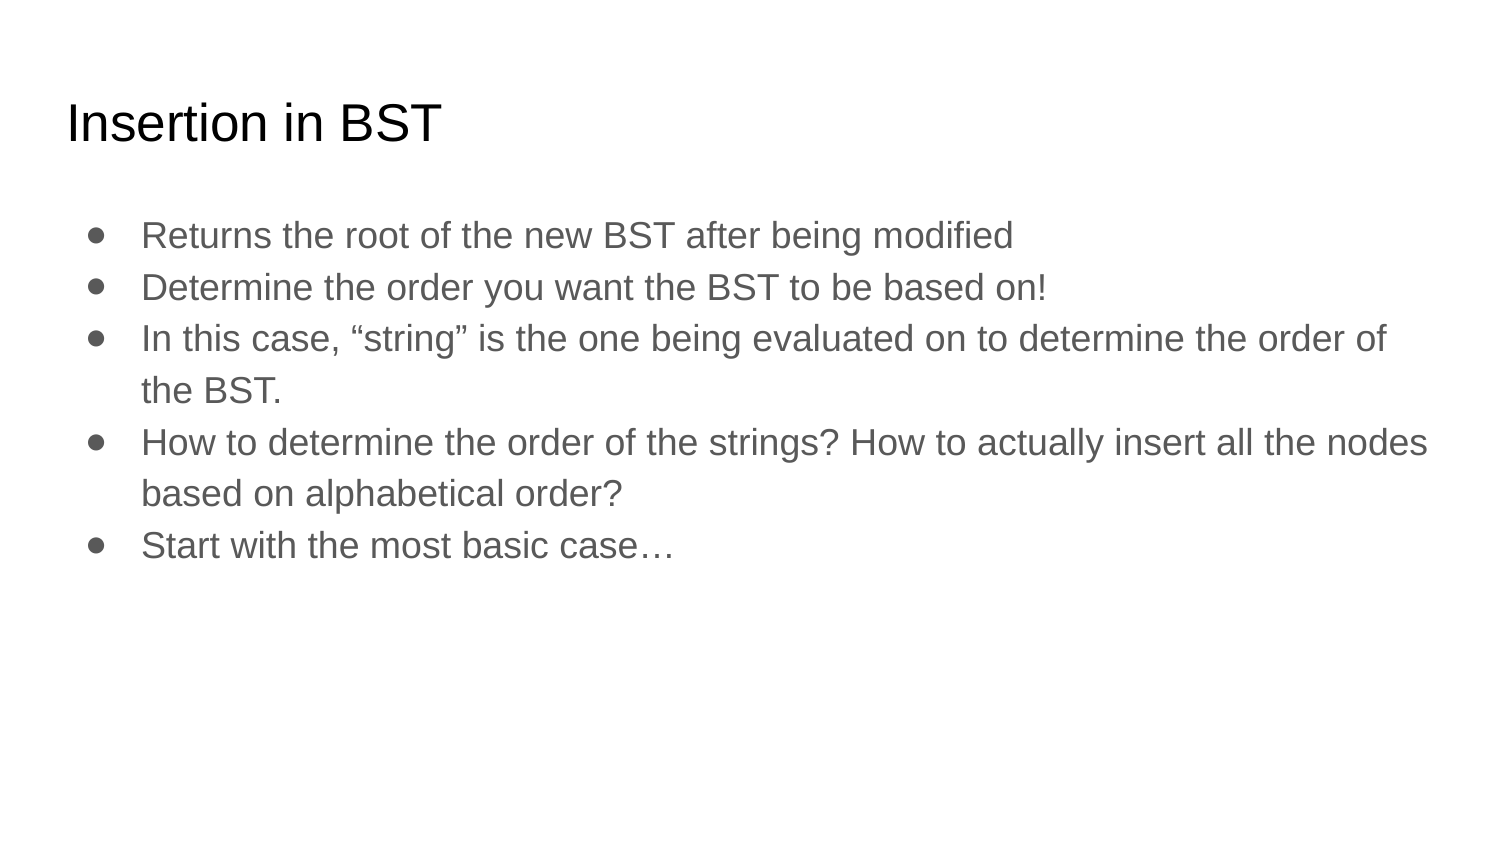

# Insertion in BST
Returns the root of the new BST after being modified
Determine the order you want the BST to be based on!
In this case, “string” is the one being evaluated on to determine the order of the BST.
How to determine the order of the strings? How to actually insert all the nodes based on alphabetical order?
Start with the most basic case…